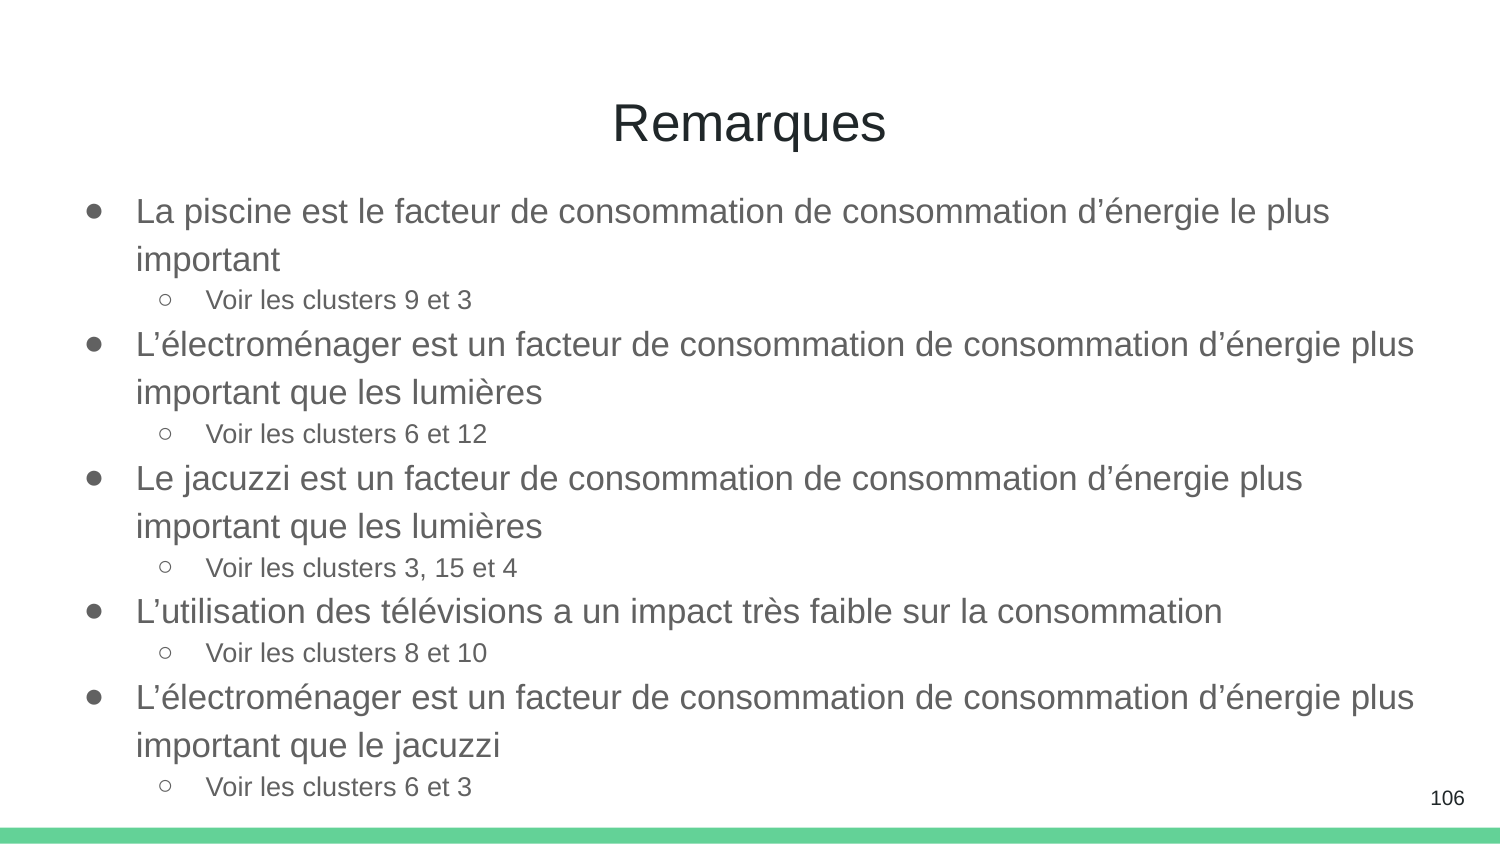

# Remarques
La piscine est le facteur de consommation de consommation d’énergie le plus important
Voir les clusters 9 et 3
L’électroménager est un facteur de consommation de consommation d’énergie plus important que les lumières
Voir les clusters 6 et 12
Le jacuzzi est un facteur de consommation de consommation d’énergie plus important que les lumières
Voir les clusters 3, 15 et 4
L’utilisation des télévisions a un impact très faible sur la consommation
Voir les clusters 8 et 10
L’électroménager est un facteur de consommation de consommation d’énergie plus important que le jacuzzi
Voir les clusters 6 et 3
106